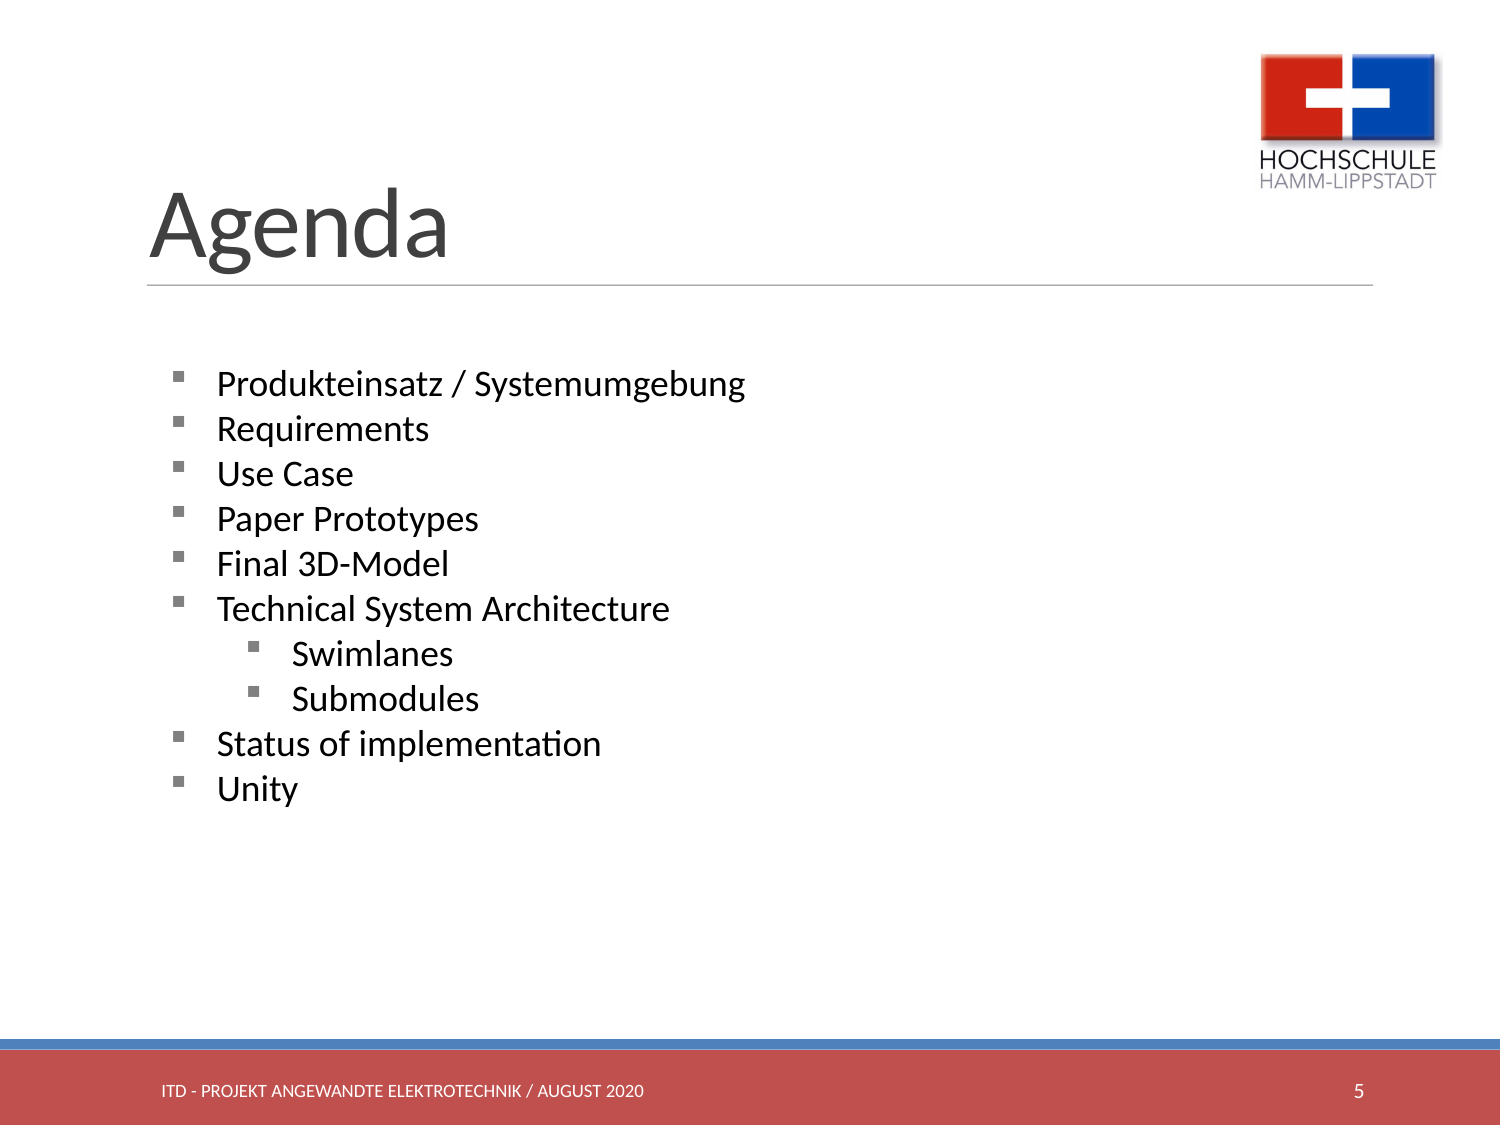

Agenda
Produkteinsatz / Systemumgebung
Requirements
Use Case
Paper Prototypes
Final 3D-Model
Technical System Architecture
Swimlanes
Submodules
Status of implementation
Unity

ITD - Projekt angewandte Elektrotechnik / August 2020
5